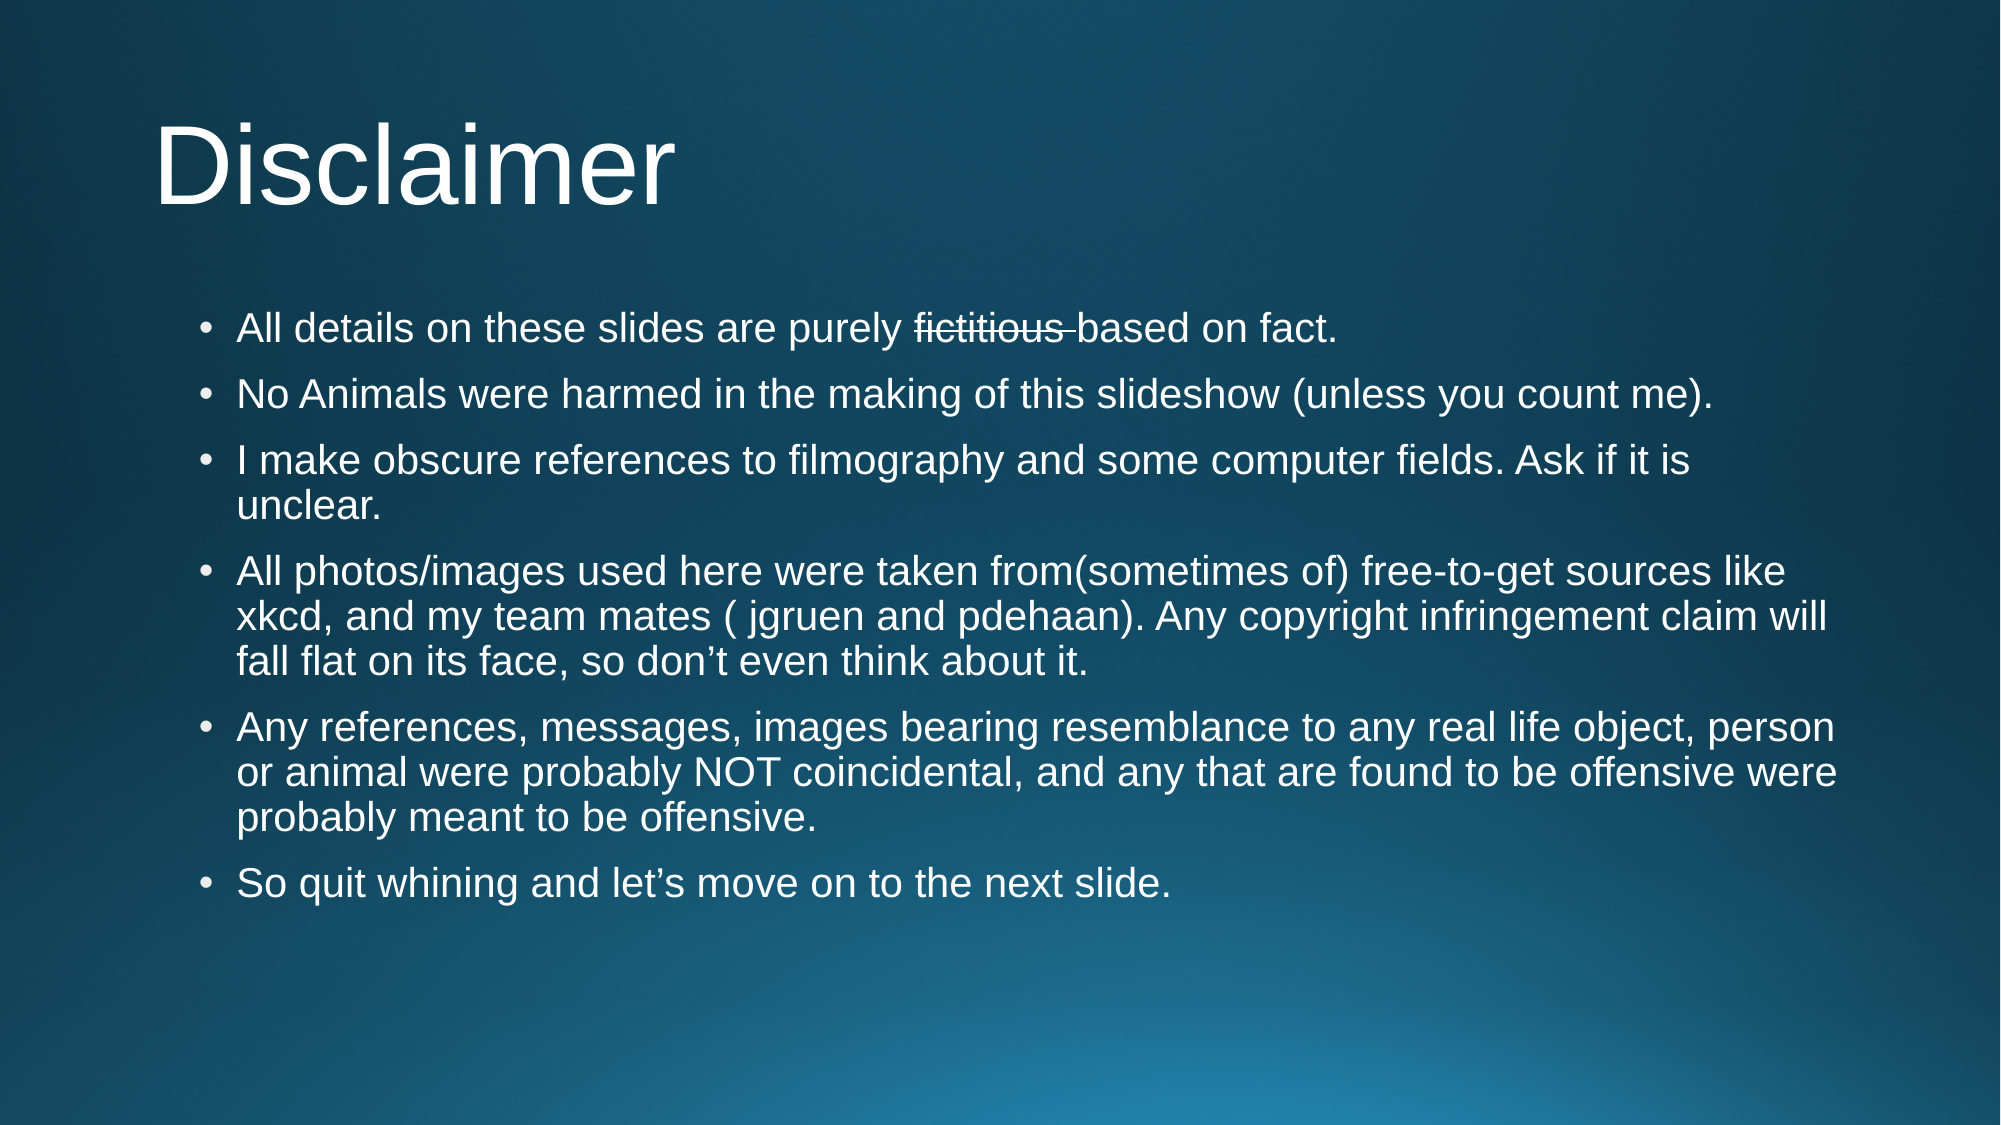

# Disclaimer
All details on these slides are purely fictitious based on fact.
No Animals were harmed in the making of this slideshow (unless you count me).
I make obscure references to filmography and some computer fields. Ask if it is unclear.
All photos/images used here were taken from(sometimes of) free-to-get sources like xkcd, and my team mates ( jgruen and pdehaan). Any copyright infringement claim will fall flat on its face, so don’t even think about it.
Any references, messages, images bearing resemblance to any real life object, person or animal were probably NOT coincidental, and any that are found to be offensive were probably meant to be offensive.
So quit whining and let’s move on to the next slide.